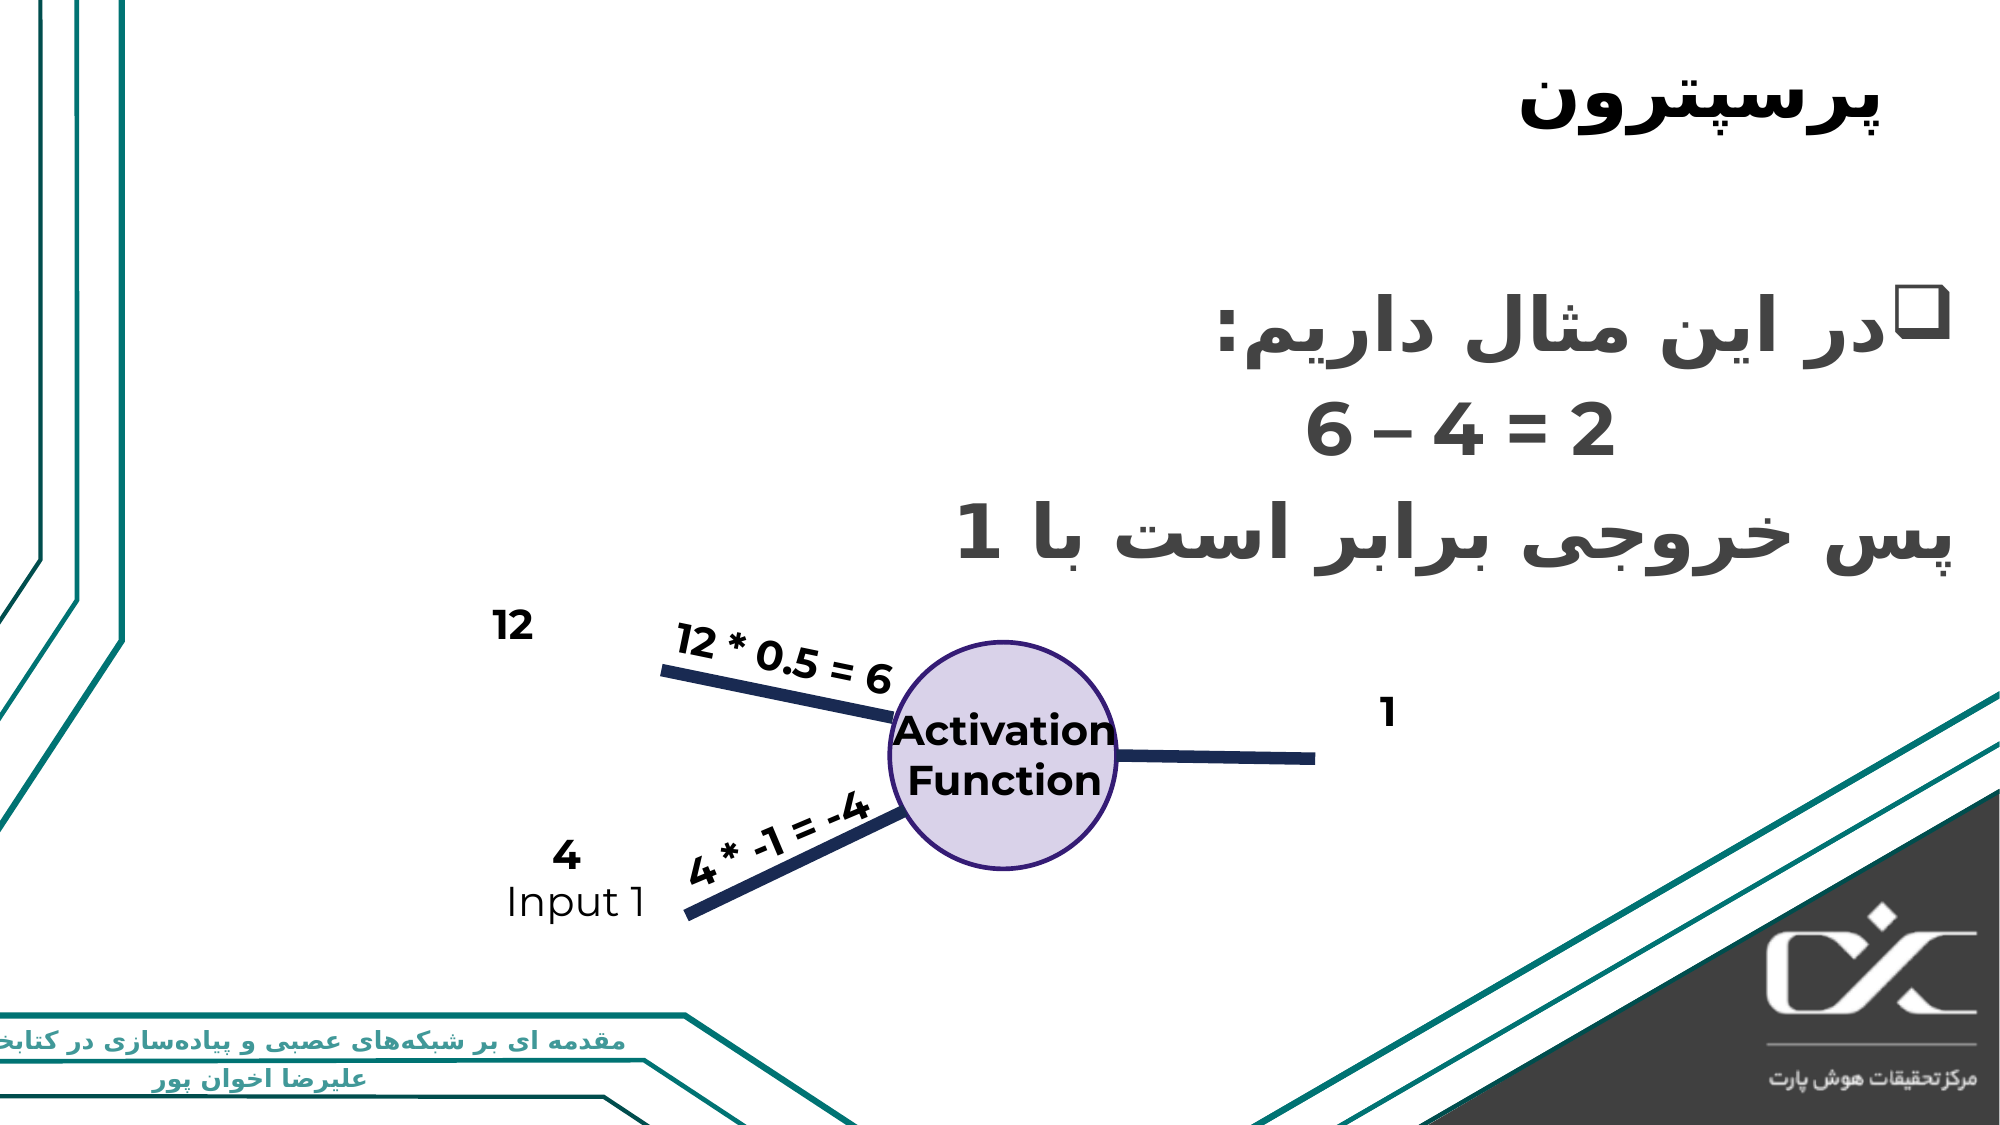

# پرسپترون
در این مثال داریم:
6 – 4 = 2
پس خروجی برابر است با 1
12
12 * 0.5 = 6
Input 0

1
Activation
Function
Output
4 * -1 = -4
4
Input 1